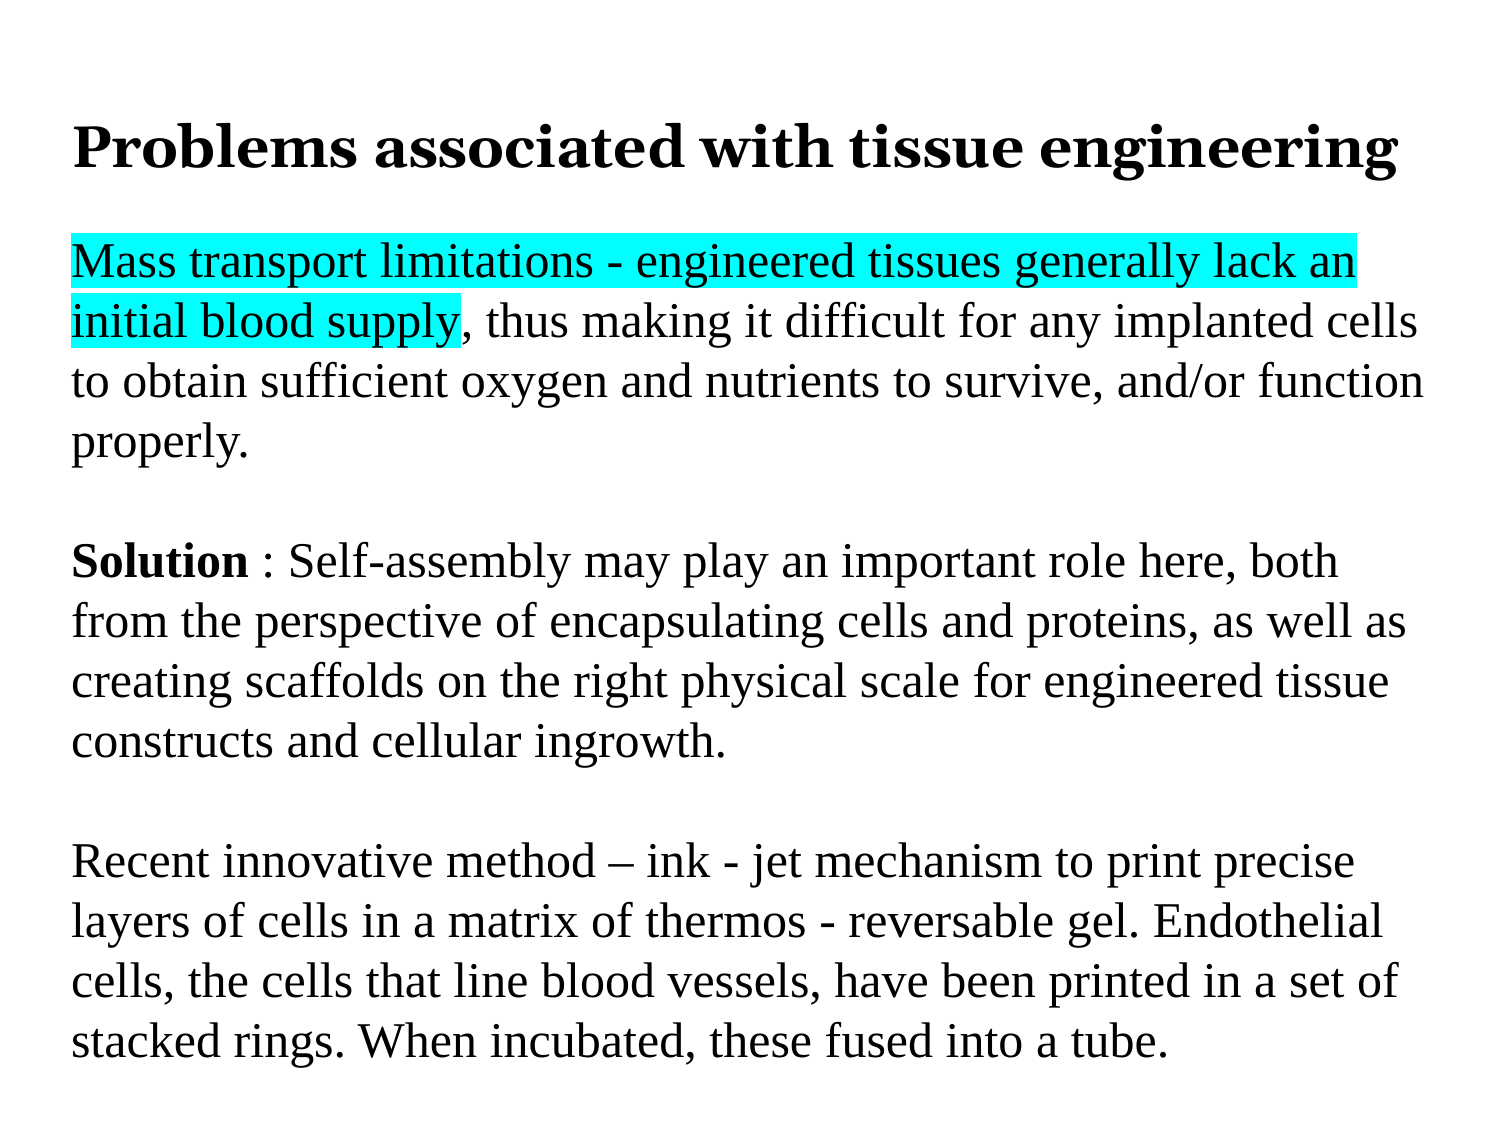

Problems associated with tissue engineering
Mass transport limitations - engineered tissues generally lack an initial blood supply, thus making it difficult for any implanted cells to obtain sufficient oxygen and nutrients to survive, and/or function properly.

Solution : Self-assembly may play an important role here, both from the perspective of encapsulating cells and proteins, as well as creating scaffolds on the right physical scale for engineered tissue constructs and cellular ingrowth.

Recent innovative method – ink - jet mechanism to print precise layers of cells in a matrix of thermos - reversable gel. Endothelial cells, the cells that line blood vessels, have been printed in a set of stacked rings. When incubated, these fused into a tube.